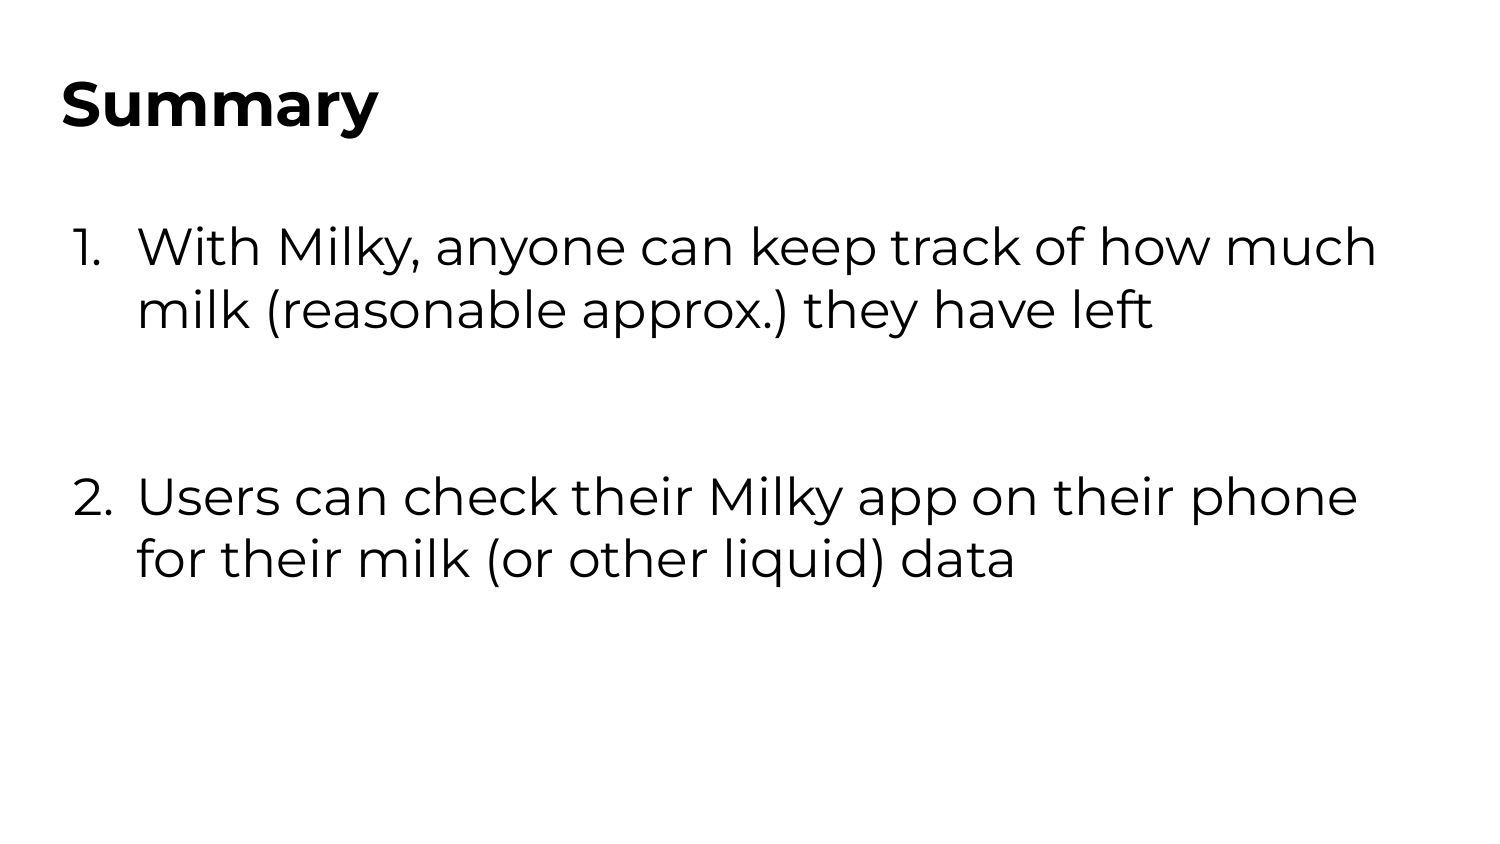

Summary

With Milky, anyone can keep track of how much milk (reasonable approx.) they have left

Users can check their Milky app on their phone for their milk (or other liquid) data